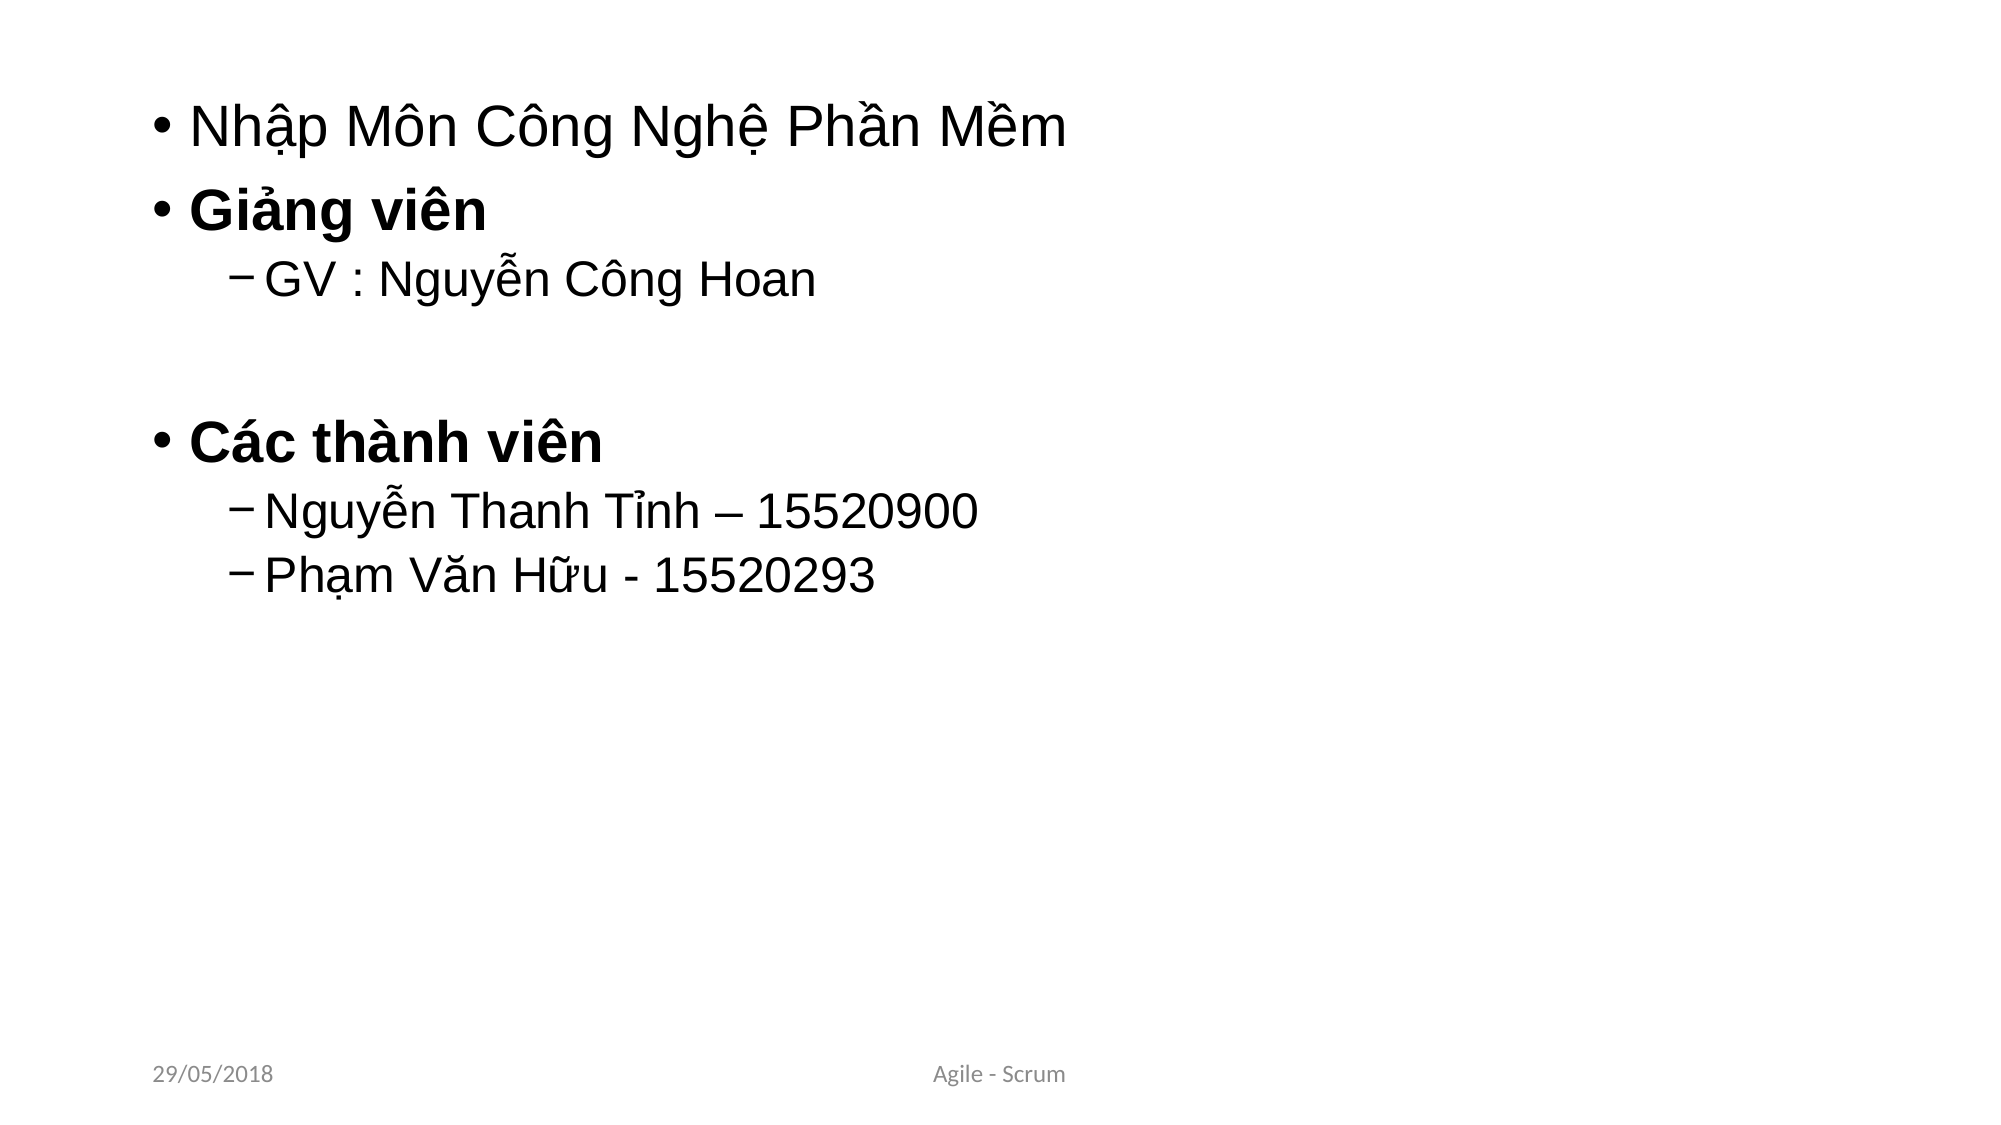

Nhập Môn Công Nghệ Phần Mềm
Giảng viên
GV : Nguyễn Công Hoan

Các thành viên
Nguyễn Thanh Tỉnh – 15520900
Phạm Văn Hữu - 15520293

29/05/2018
Agile - Scrum